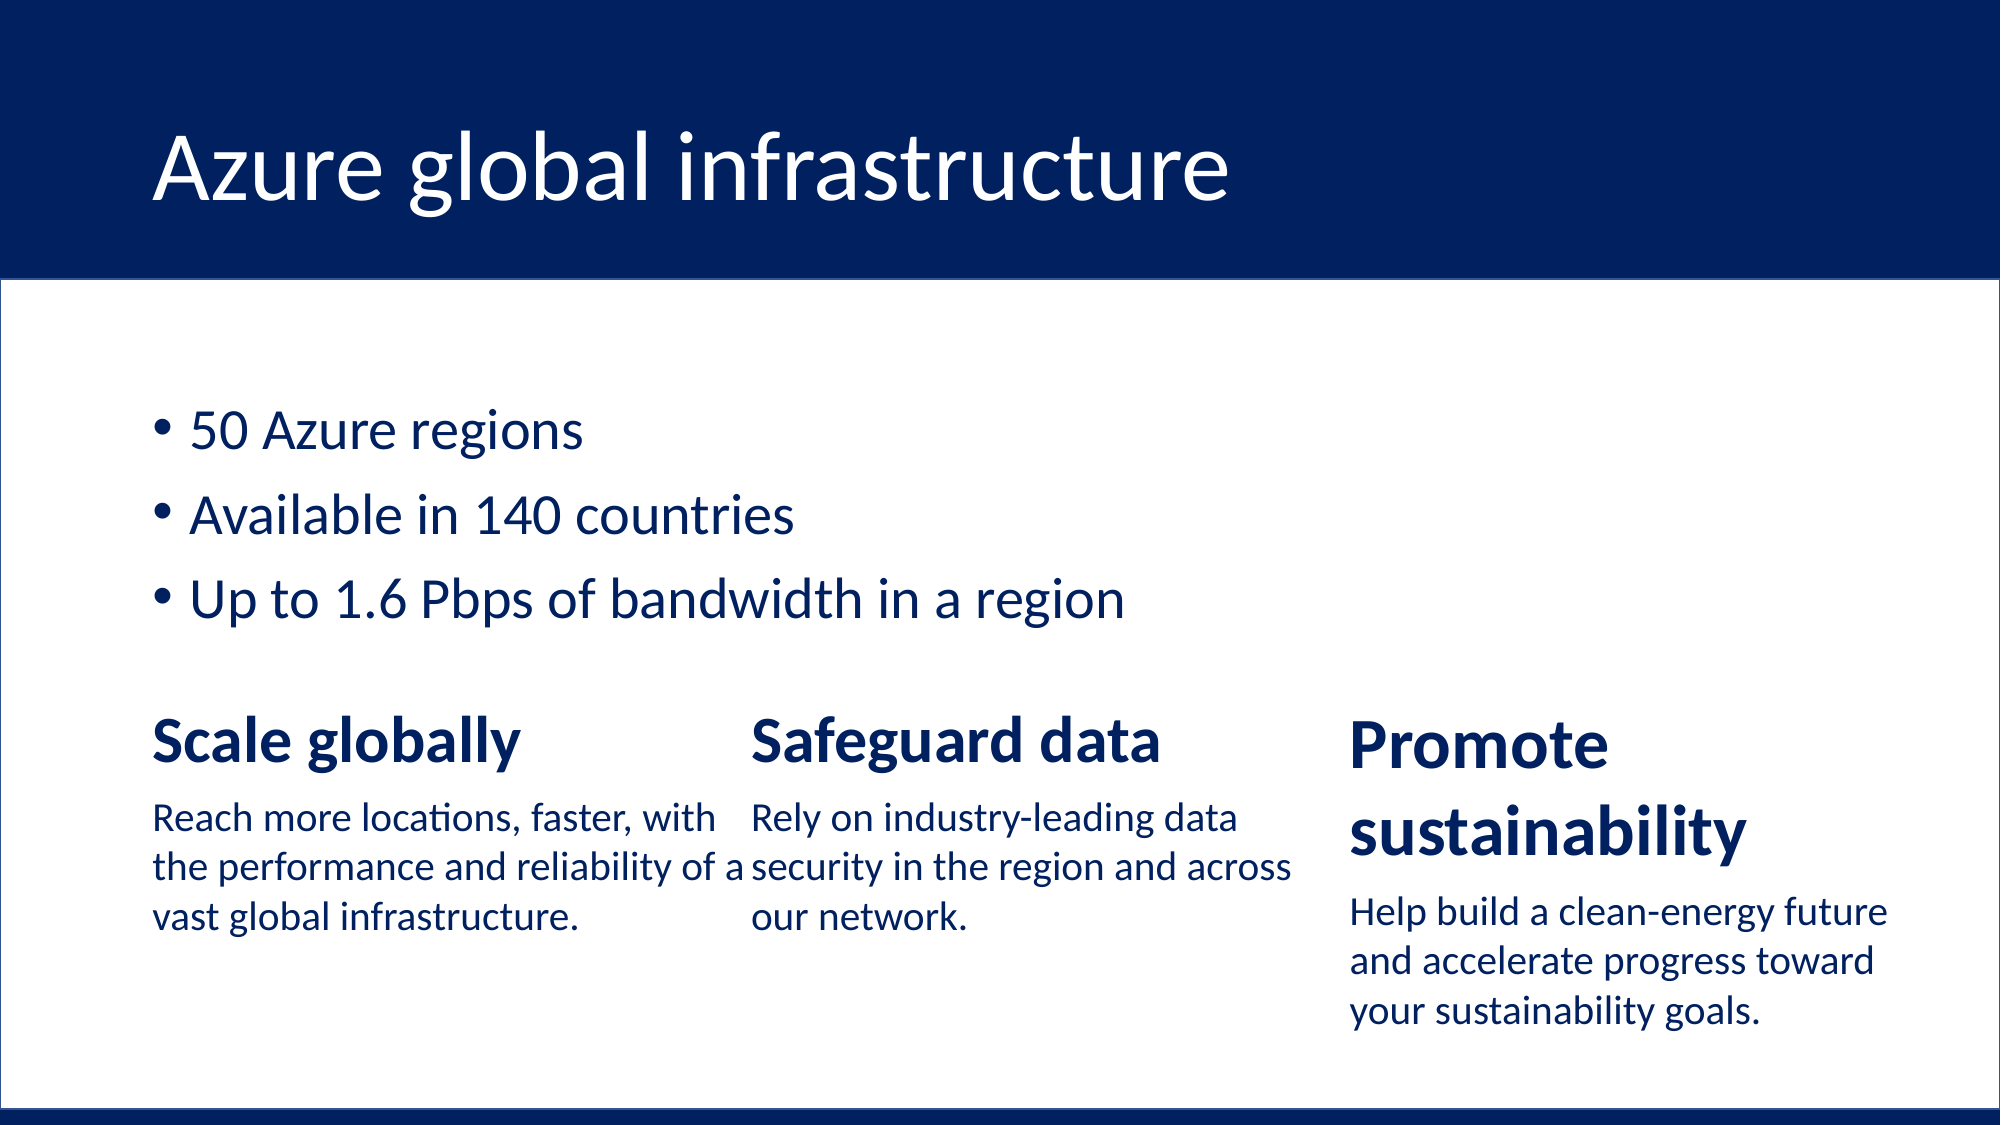

# Azure global infrastructure

50 Azure regions
Available in 140 countries
Up to 1.6 Pbps of bandwidth in a region

Scale globally
Reach more locations, faster, with the performance and reliability of a vast global infrastructure.

Safeguard data
Rely on industry-leading data security in the region and across our network.

Promote sustainability
Help build a clean-energy future and accelerate progress toward your sustainability goals.